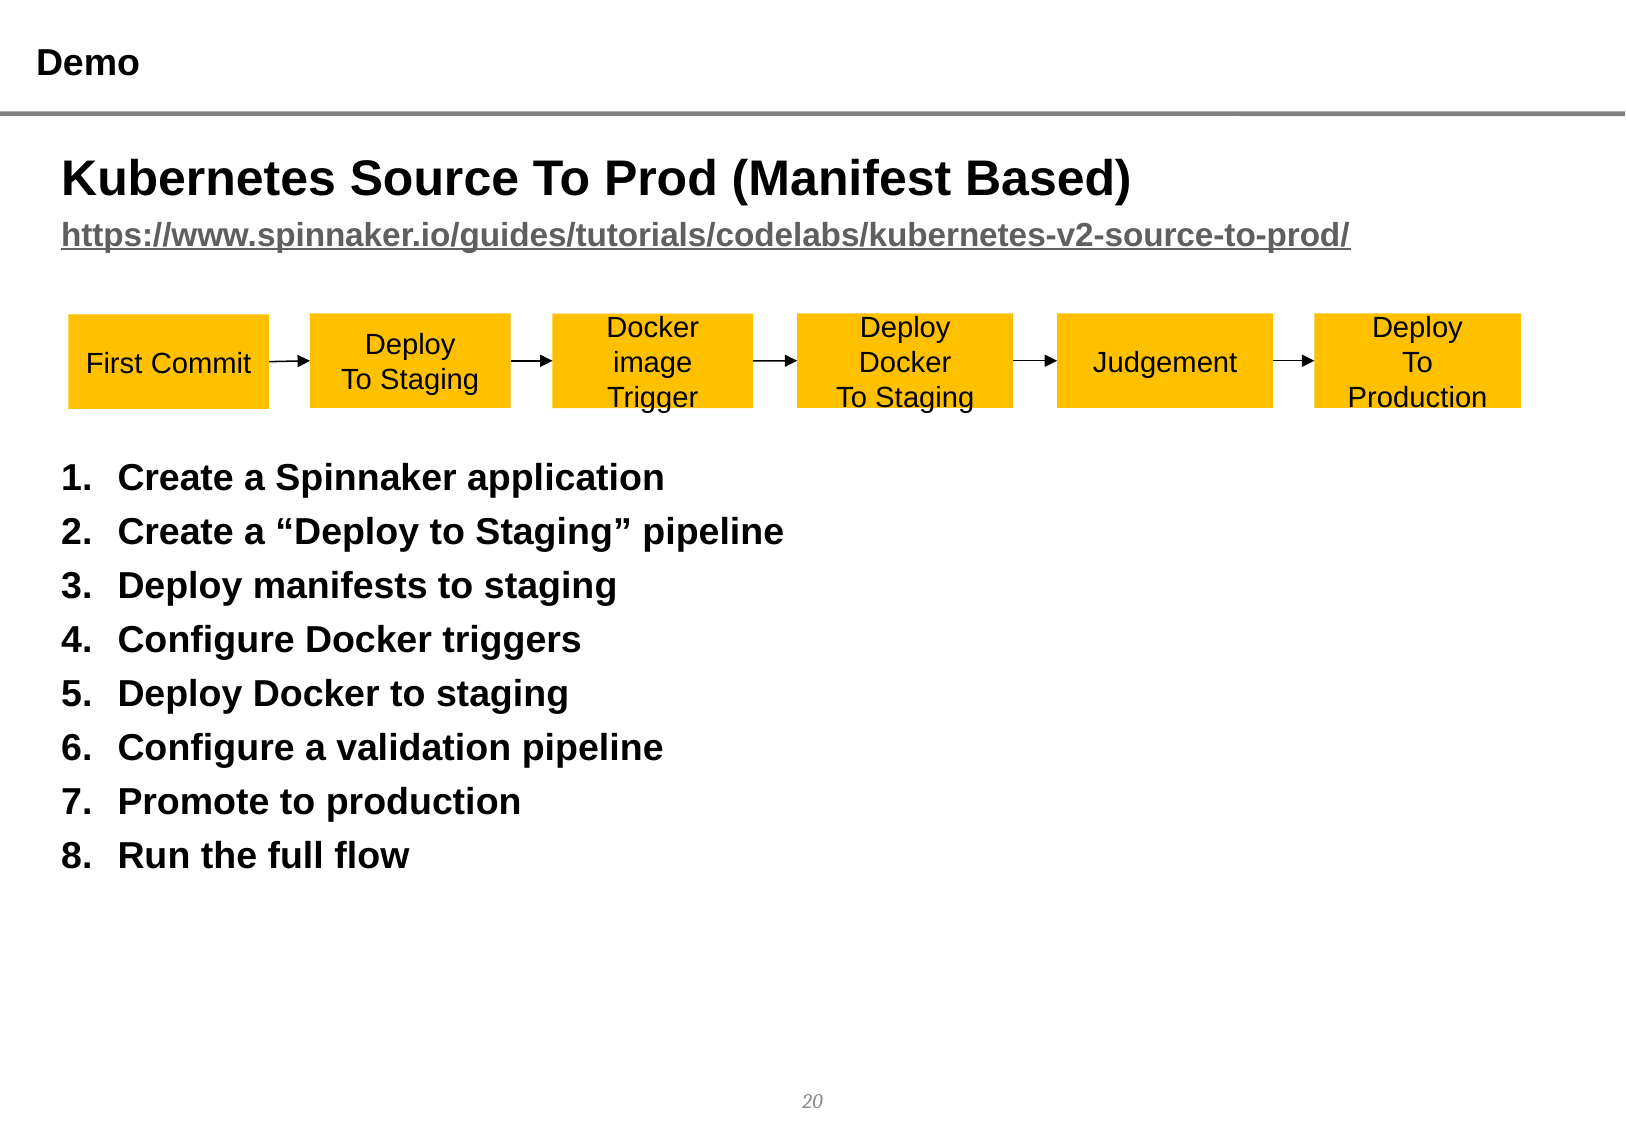

# Demo
Kubernetes Source To Prod (Manifest Based)
https://www.spinnaker.io/guides/tutorials/codelabs/kubernetes-v2-source-to-prod/

Create a Spinnaker application
Create a “Deploy to Staging” pipeline
Deploy manifests to staging
Configure Docker triggers
Deploy Docker to staging
Configure a validation pipeline
Promote to production
Run the full flow

Deploy
To Staging
Deploy Docker
To Staging
Judgement
Deploy
To Production
Docker image
Trigger
First Commit